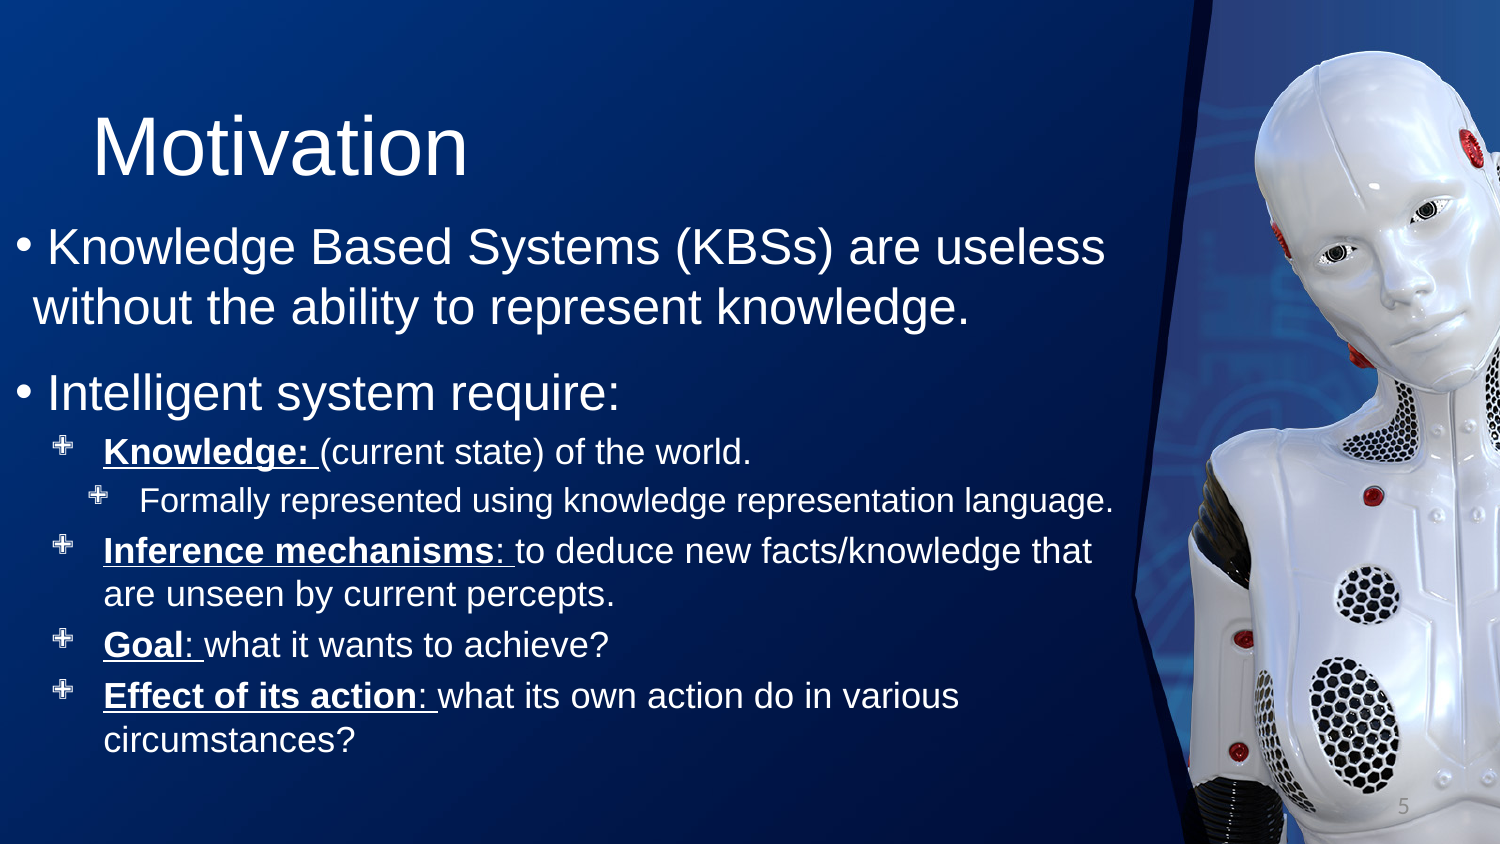

# Motivation
 Knowledge Based Systems (KBSs) are useless without the ability to represent knowledge.

 Intelligent system require:
Knowledge: (current state) of the world.
Formally represented using knowledge representation language.
Inference mechanisms: to deduce new facts/knowledge that are unseen by current percepts.
Goal: what it wants to achieve?
Effect of its action: what its own action do in various circumstances?
5